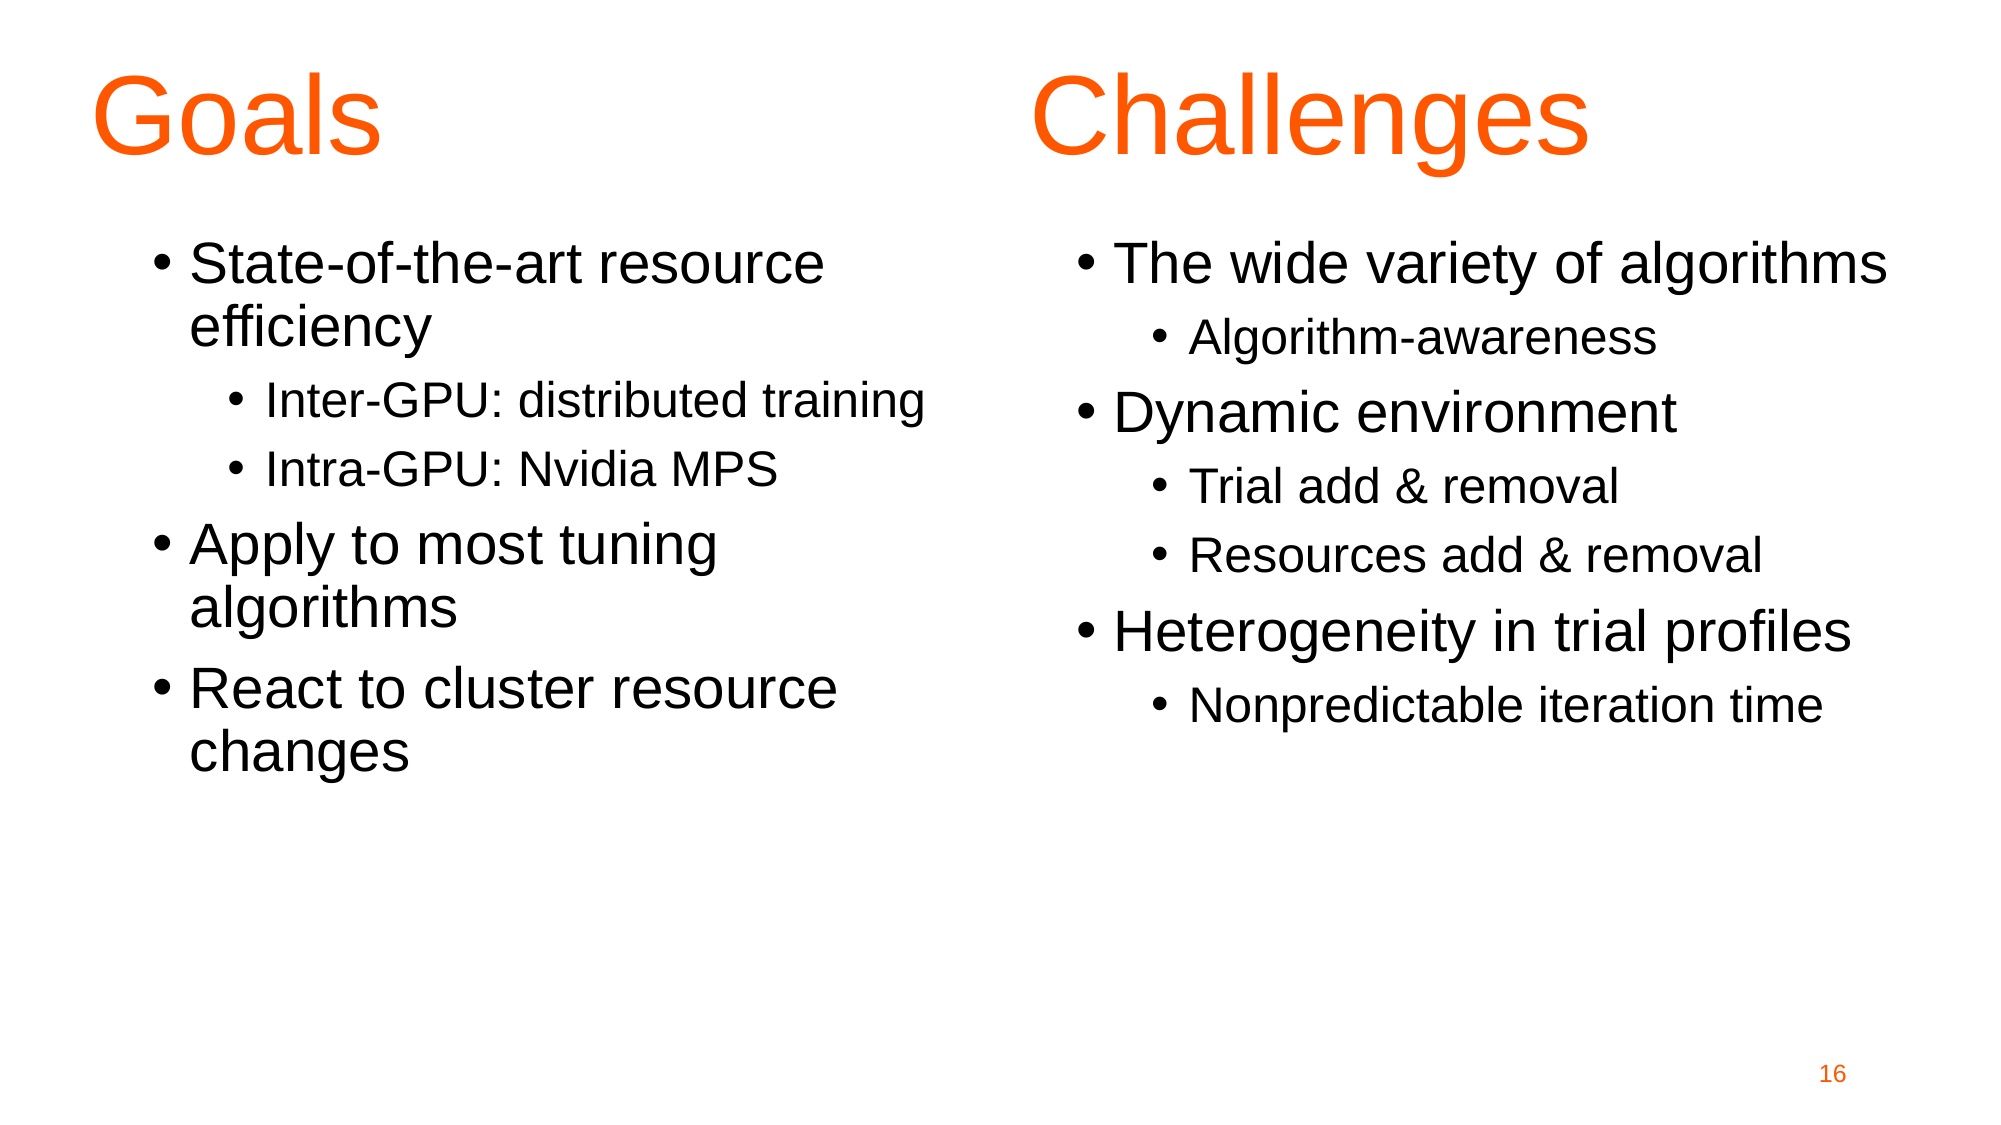

Goals
Challenges
State-of-the-art resource efficiency
Inter-GPU: distributed training
Intra-GPU: Nvidia MPS
Apply to most tuning algorithms
React to cluster resource changes

The wide variety of algorithms
Algorithm-awareness
Dynamic environment
Trial add & removal
Resources add & removal
Heterogeneity in trial profiles
Nonpredictable iteration time

16